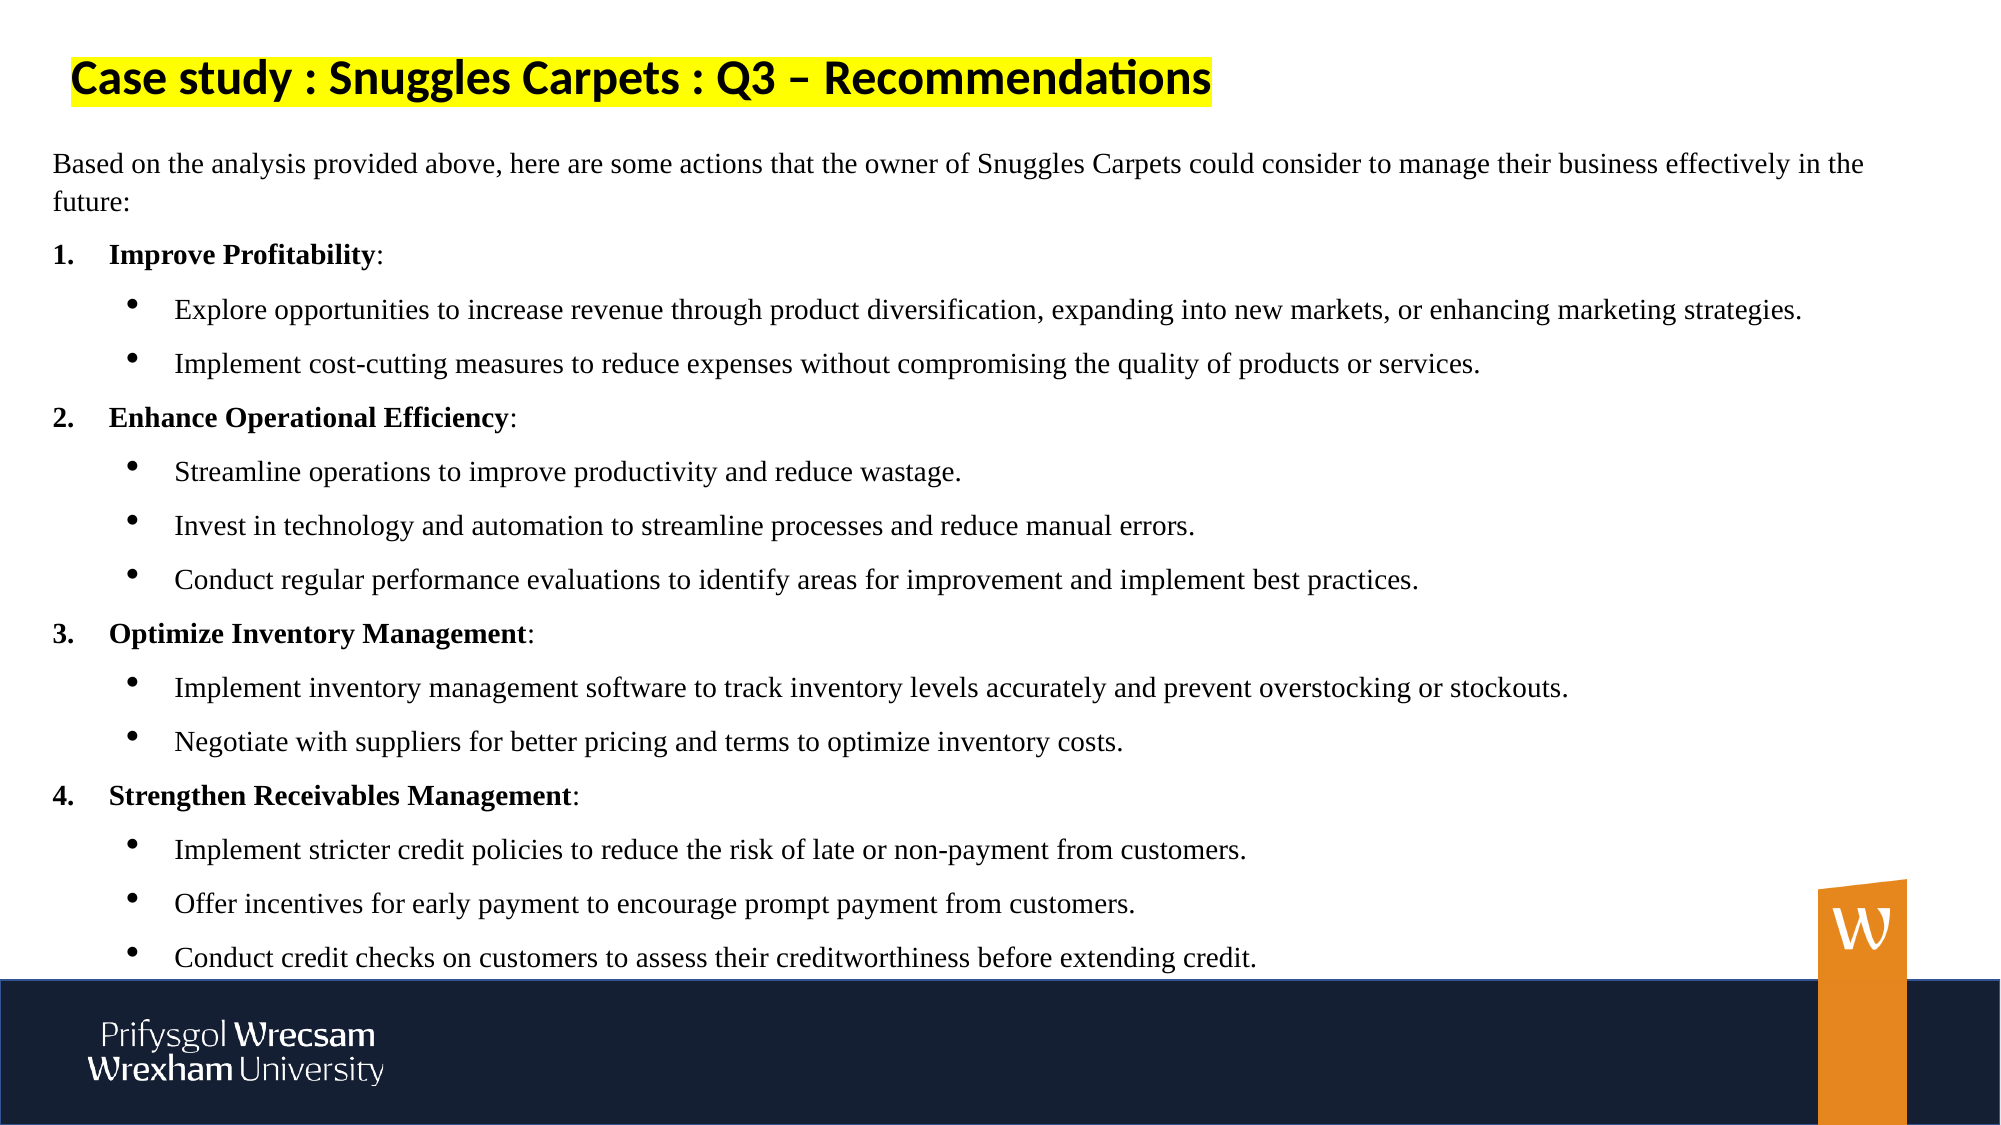

Case study : Snuggles Carpets : Q3 – Recommendations

Based on the analysis provided above, here are some actions that the owner of Snuggles Carpets could consider to manage their business effectively in the future:
Improve Profitability:
Explore opportunities to increase revenue through product diversification, expanding into new markets, or enhancing marketing strategies.
Implement cost-cutting measures to reduce expenses without compromising the quality of products or services.
Enhance Operational Efficiency:
Streamline operations to improve productivity and reduce wastage.
Invest in technology and automation to streamline processes and reduce manual errors.
Conduct regular performance evaluations to identify areas for improvement and implement best practices.
Optimize Inventory Management:
Implement inventory management software to track inventory levels accurately and prevent overstocking or stockouts.
Negotiate with suppliers for better pricing and terms to optimize inventory costs.
Strengthen Receivables Management:
Implement stricter credit policies to reduce the risk of late or non-payment from customers.
Offer incentives for early payment to encourage prompt payment from customers.
Conduct credit checks on customers to assess their creditworthiness before extending credit.